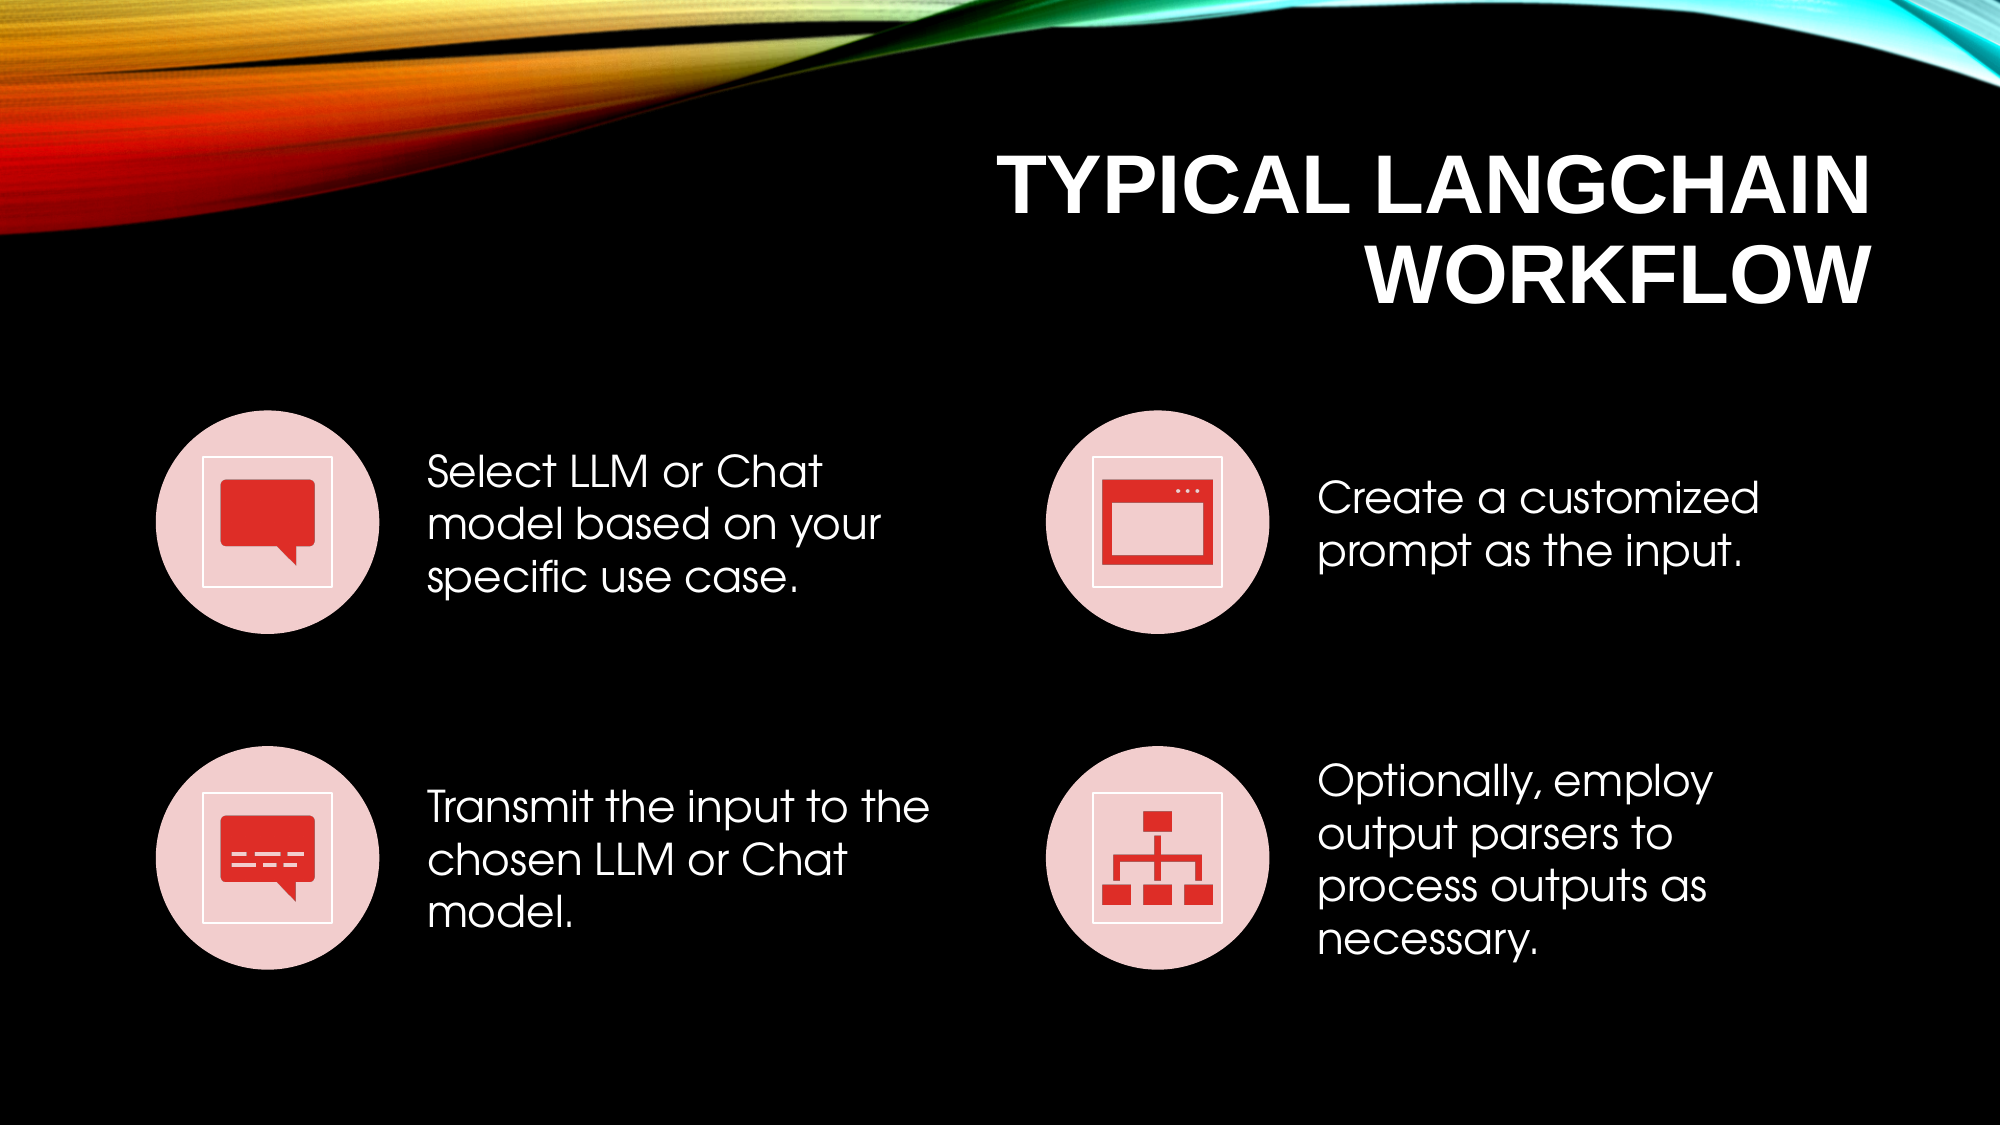

# Typical LangChain Workflow
Select LLM or Chat model based on your specific use case.
Create a customized prompt as the input.
Transmit the input to the chosen LLM or Chat model.
Optionally, employ output parsers to process outputs as necessary.